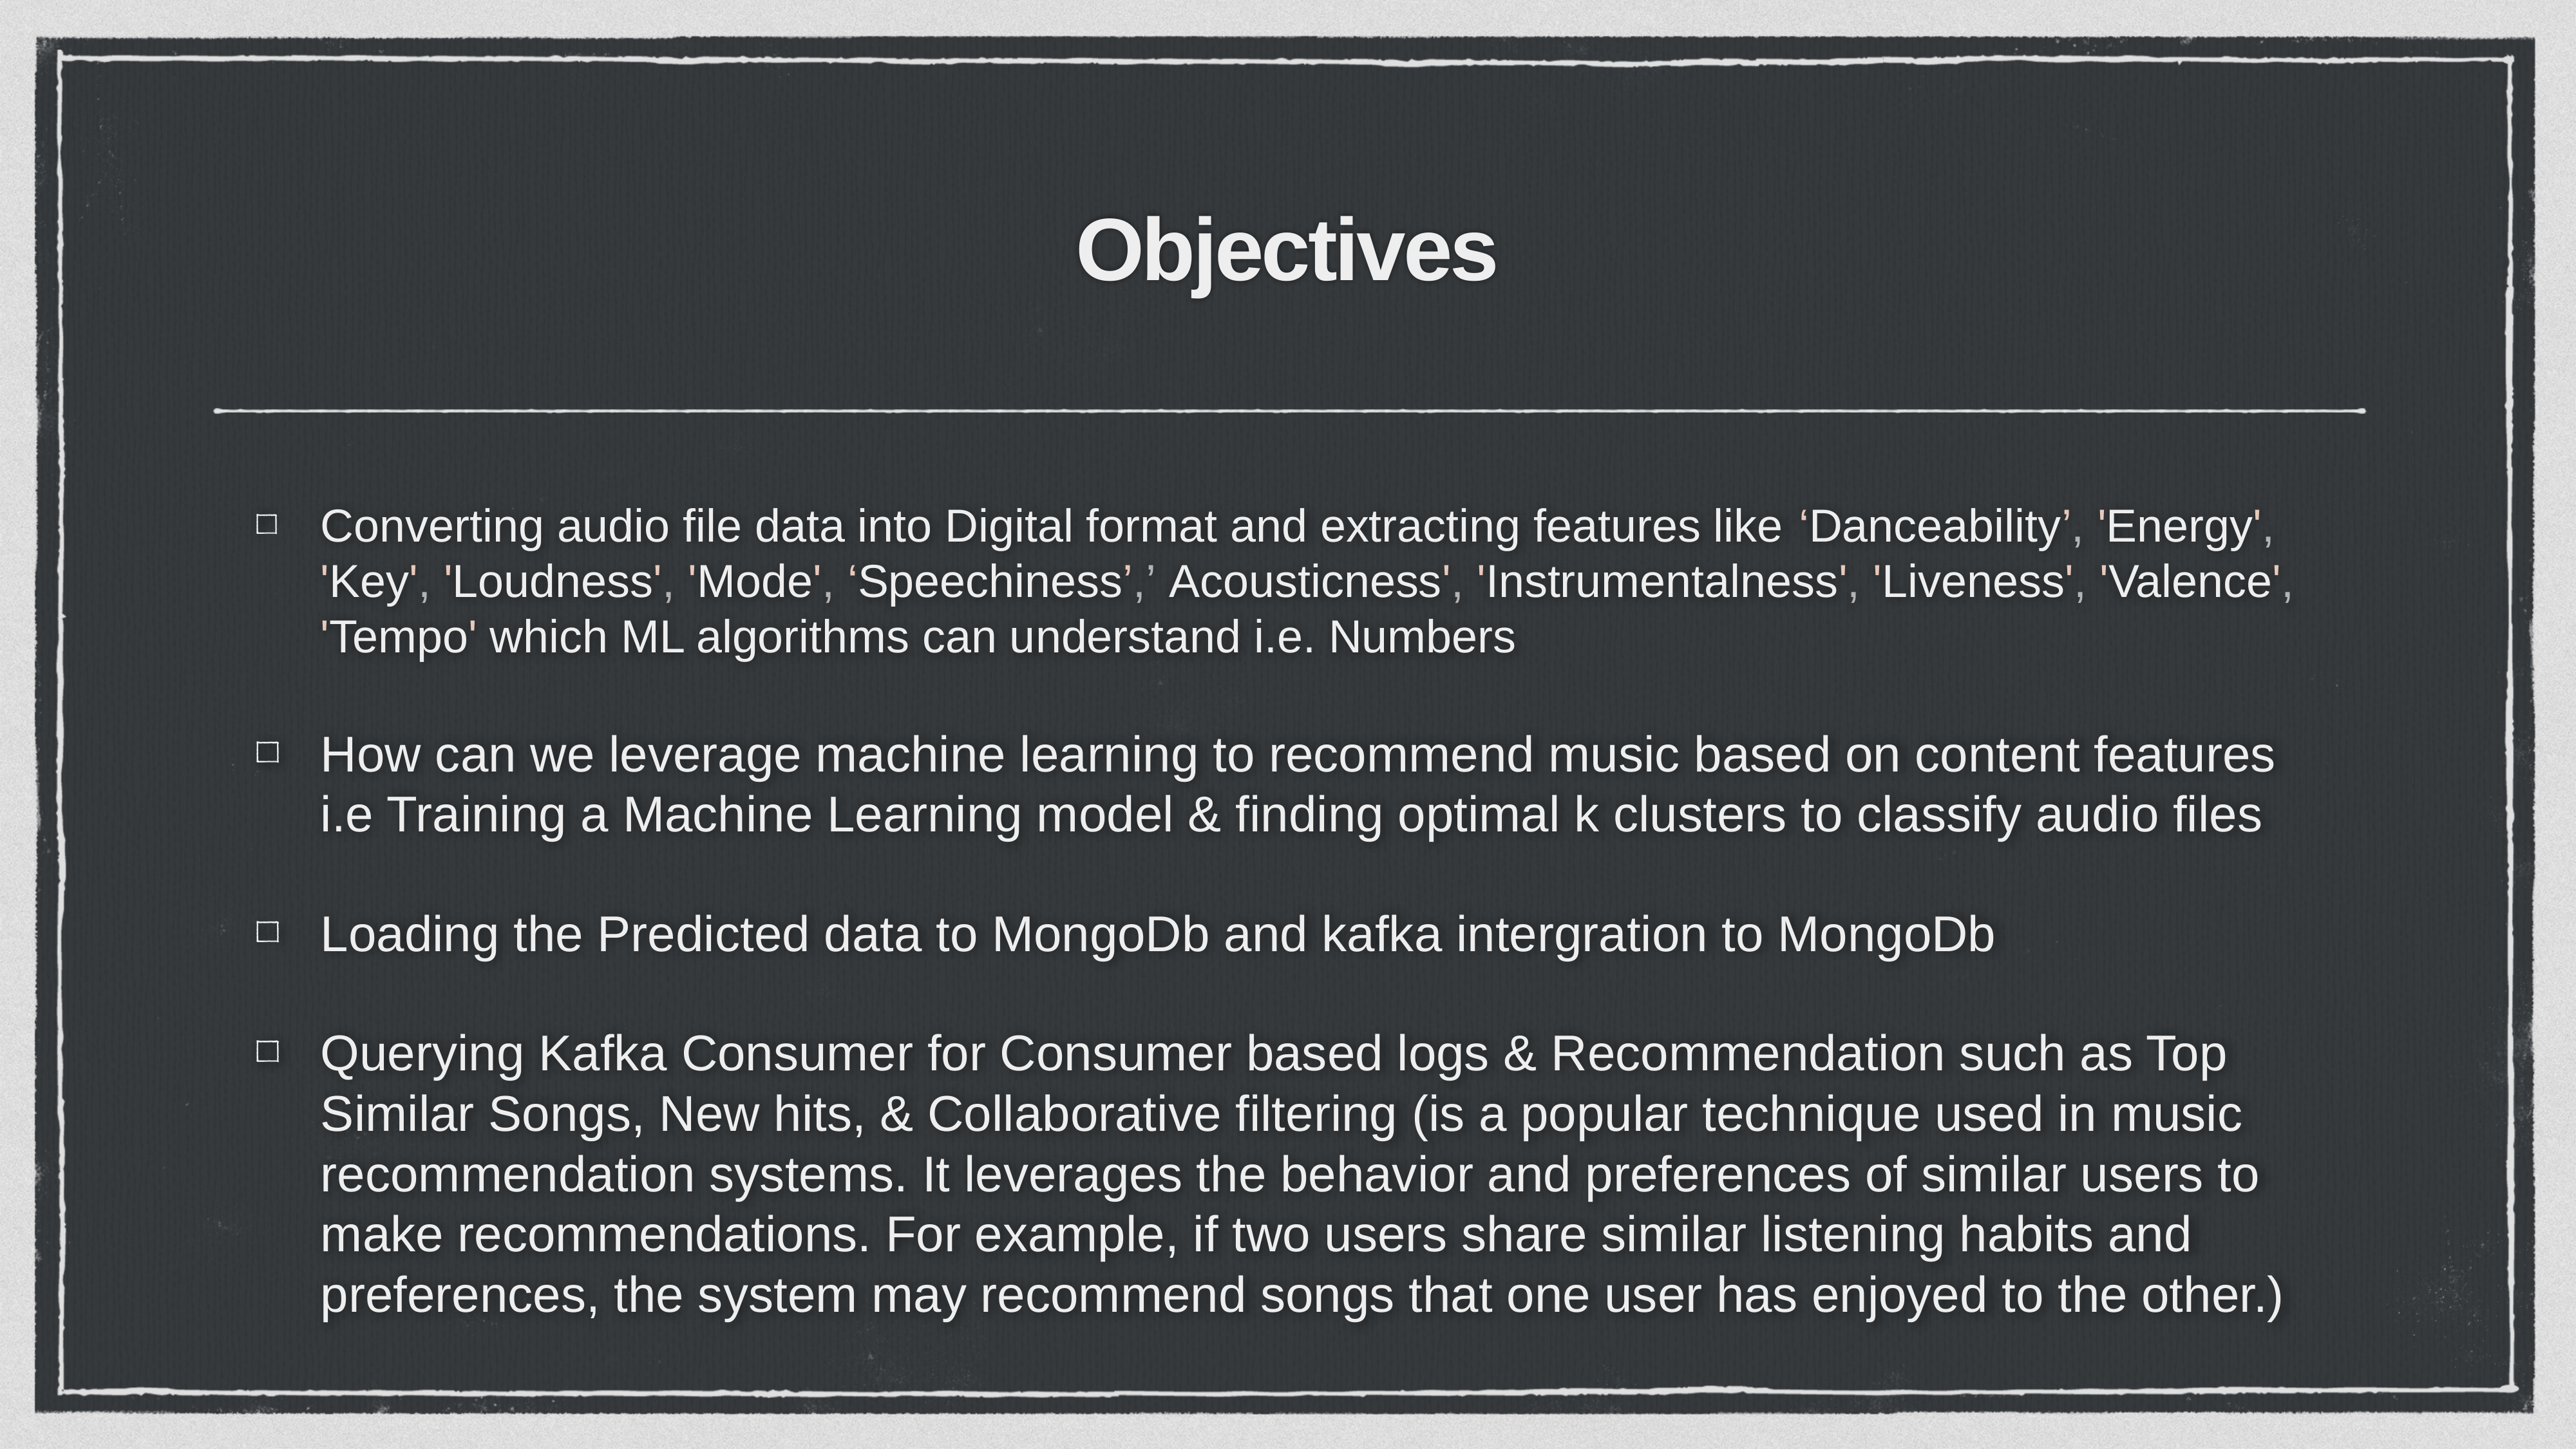

# Objectives
Converting audio file data into Digital format and extracting features like ‘Danceability’, 'Energy', 'Key', 'Loudness', 'Mode', ‘Speechiness’,’ Acousticness', 'Instrumentalness', 'Liveness', 'Valence', 'Tempo' which ML algorithms can understand i.e. Numbers
How can we leverage machine learning to recommend music based on content features i.e Training a Machine Learning model & finding optimal k clusters to classify audio files
Loading the Predicted data to MongoDb and kafka intergration to MongoDb
Querying Kafka Consumer for Consumer based logs & Recommendation such as Top Similar Songs, New hits, & Collaborative filtering (is a popular technique used in music recommendation systems. It leverages the behavior and preferences of similar users to make recommendations. For example, if two users share similar listening habits and preferences, the system may recommend songs that one user has enjoyed to the other.)